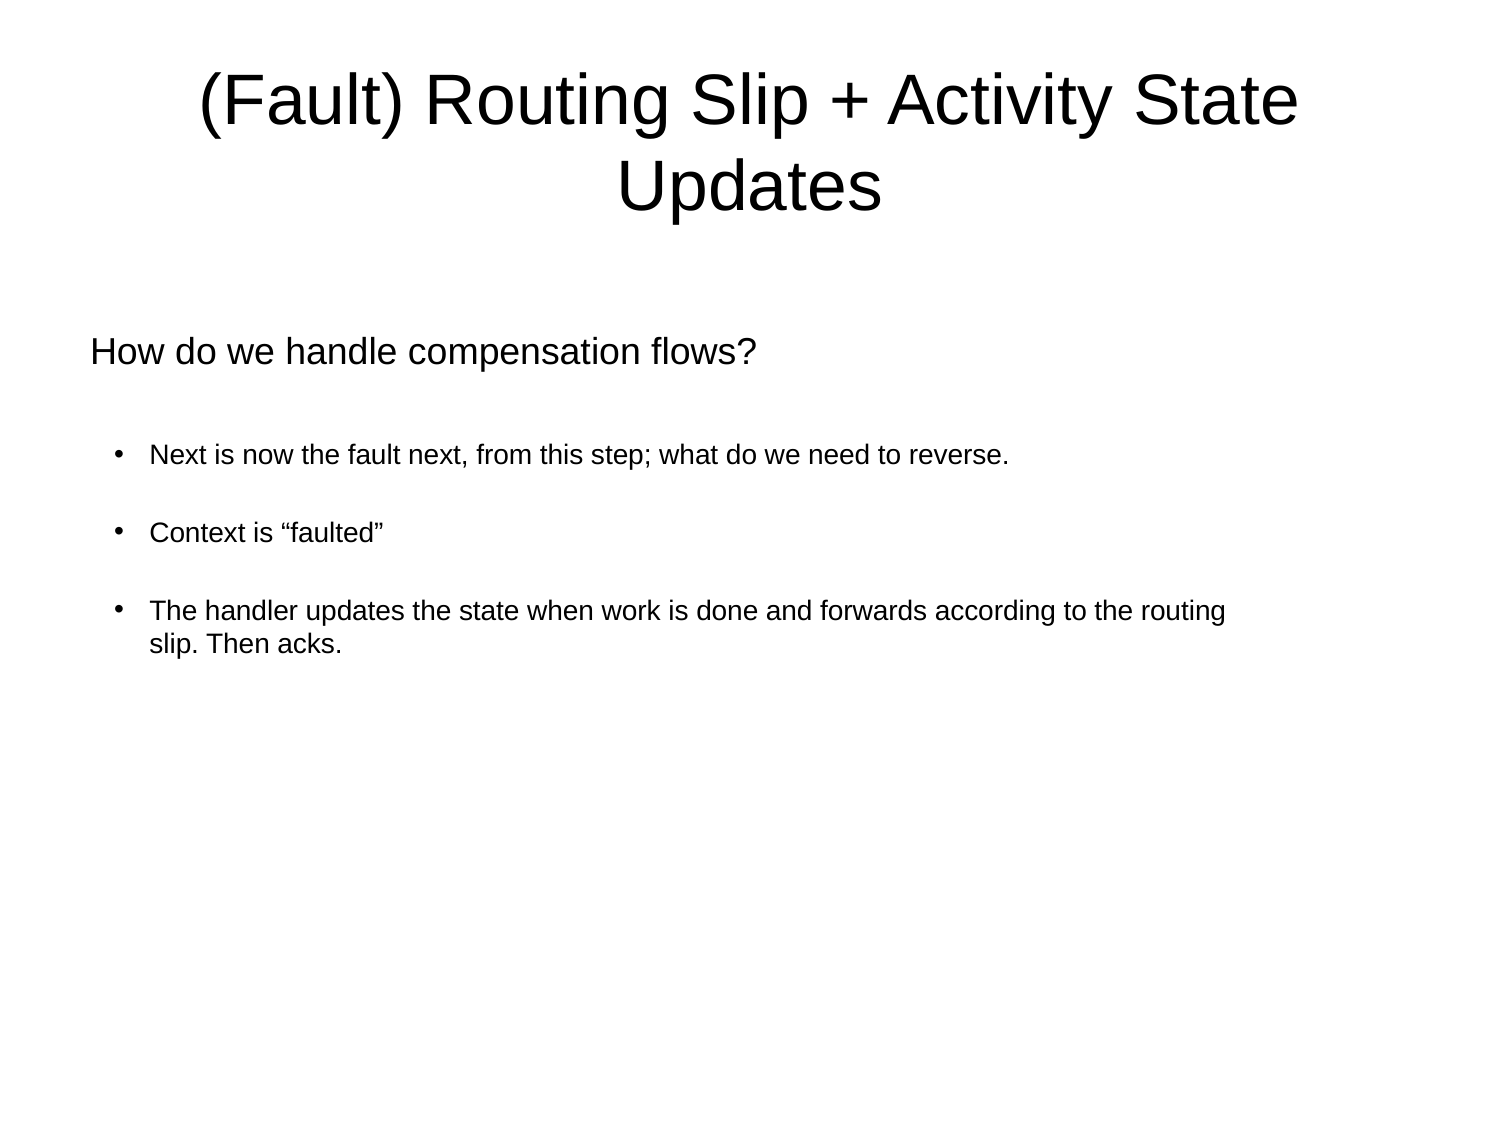

# (Fault) Routing Slip + Activity State Updates
How do we handle compensation flows?
Next is now the fault next, from this step; what do we need to reverse.
Context is “faulted”
The handler updates the state when work is done and forwards according to the routing slip. Then acks.